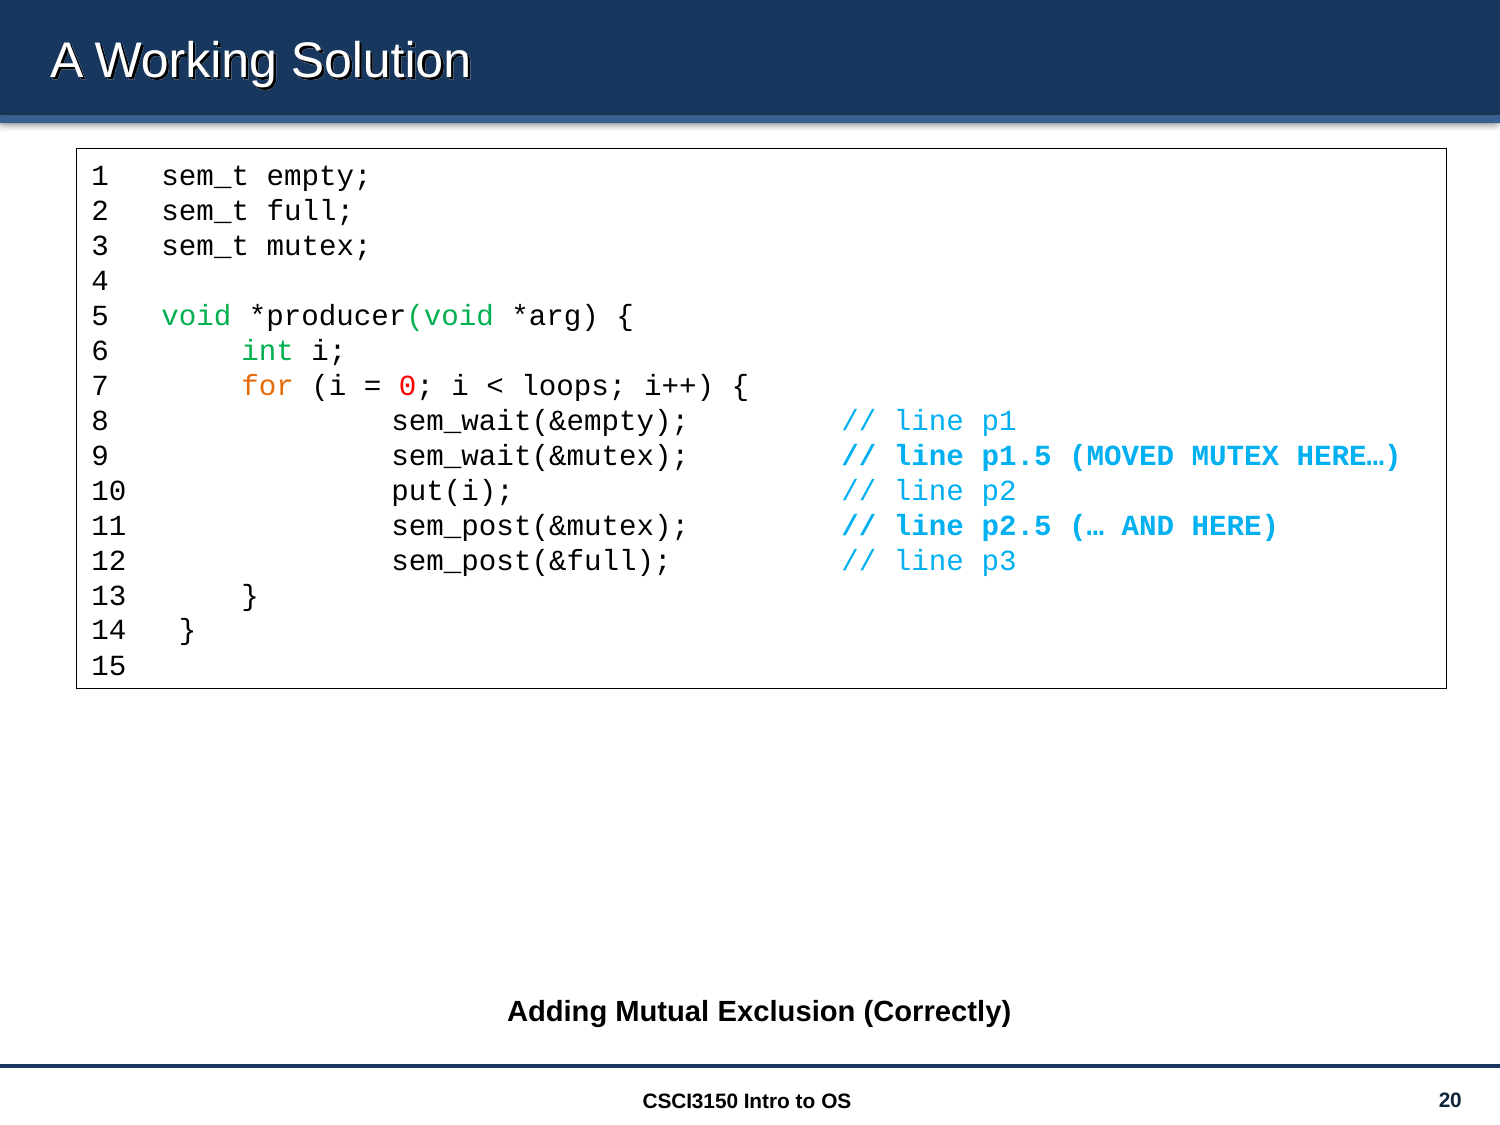

# A Working Solution
1   sem_t empty;
2   sem_t full;
3   sem_t mutex;
4
5   void *producer(void *arg) {
6   	int i;
7  	for (i = 0; i < loops; i++) {
8   		sem_wait(&empty); 	// line p1
9   		sem_wait(&mutex); 	// line p1.5 (MOVED MUTEX HERE…)
10   		put(i); 			// line p2
11   		sem_post(&mutex); 	// line p2.5 (… AND HERE)
12   		sem_post(&full); 		// line p3
13   	}
14   }
15
Adding Mutual Exclusion (Correctly)
CSCI3150 Intro to OS
20